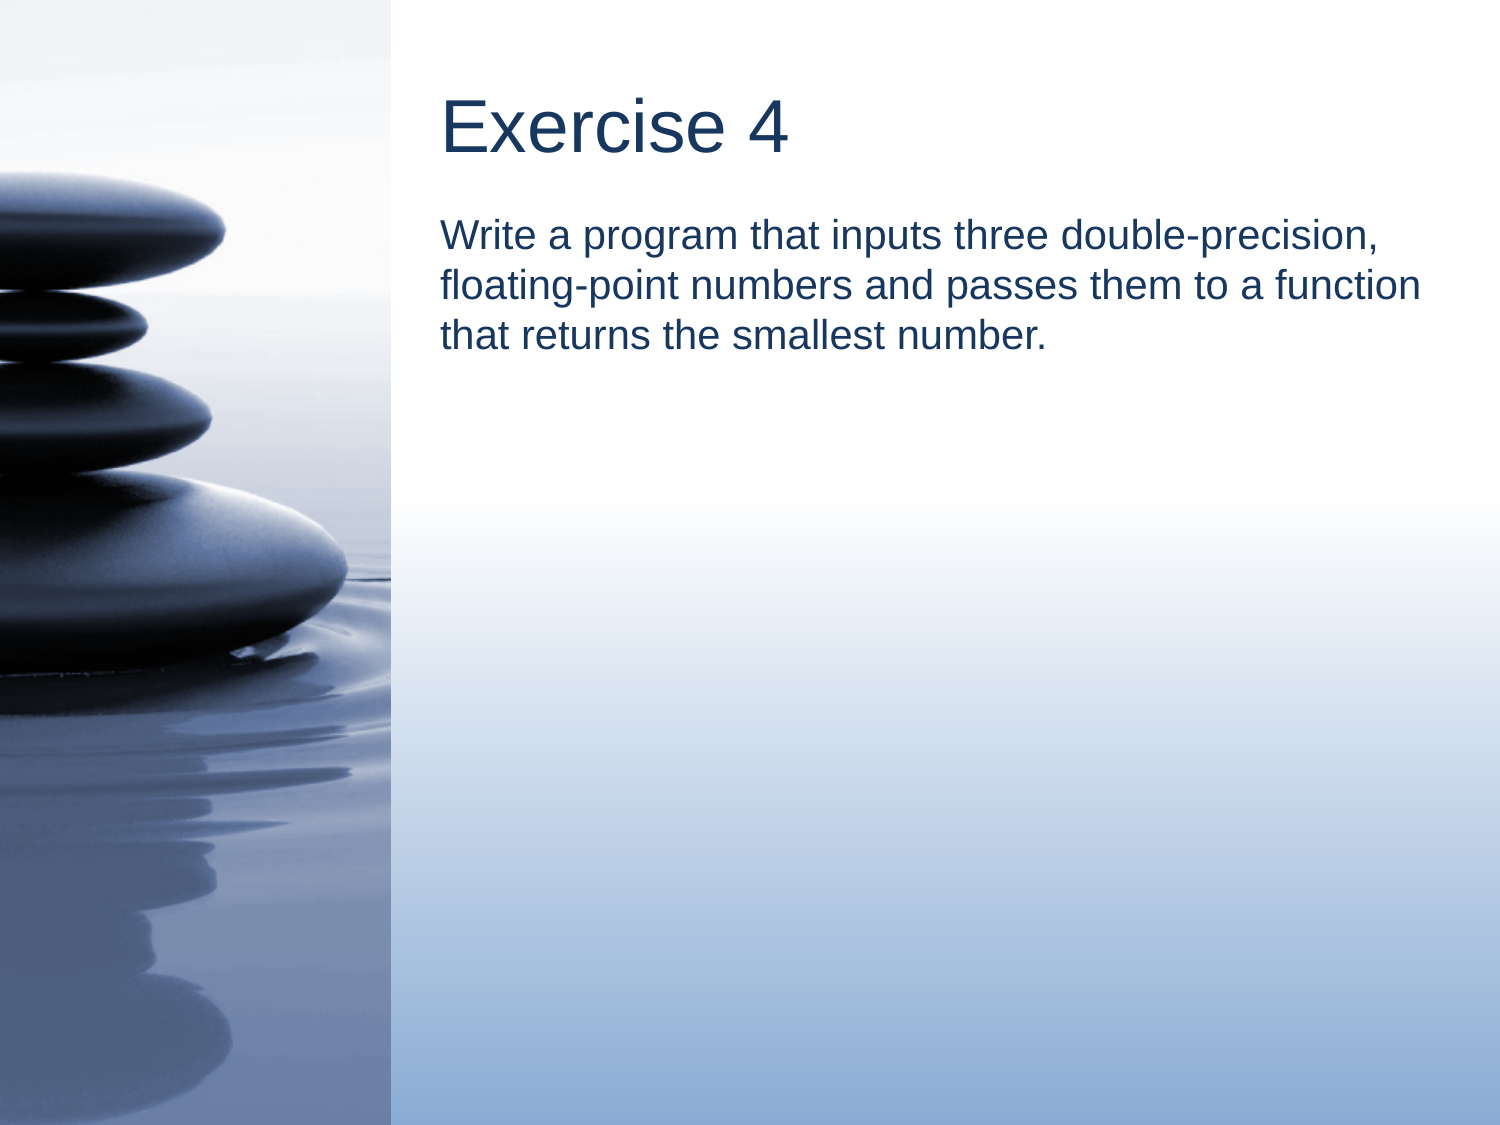

# Exercise 4
Write a program that inputs three double-precision, floating-point numbers and passes them to a function that returns the smallest number.